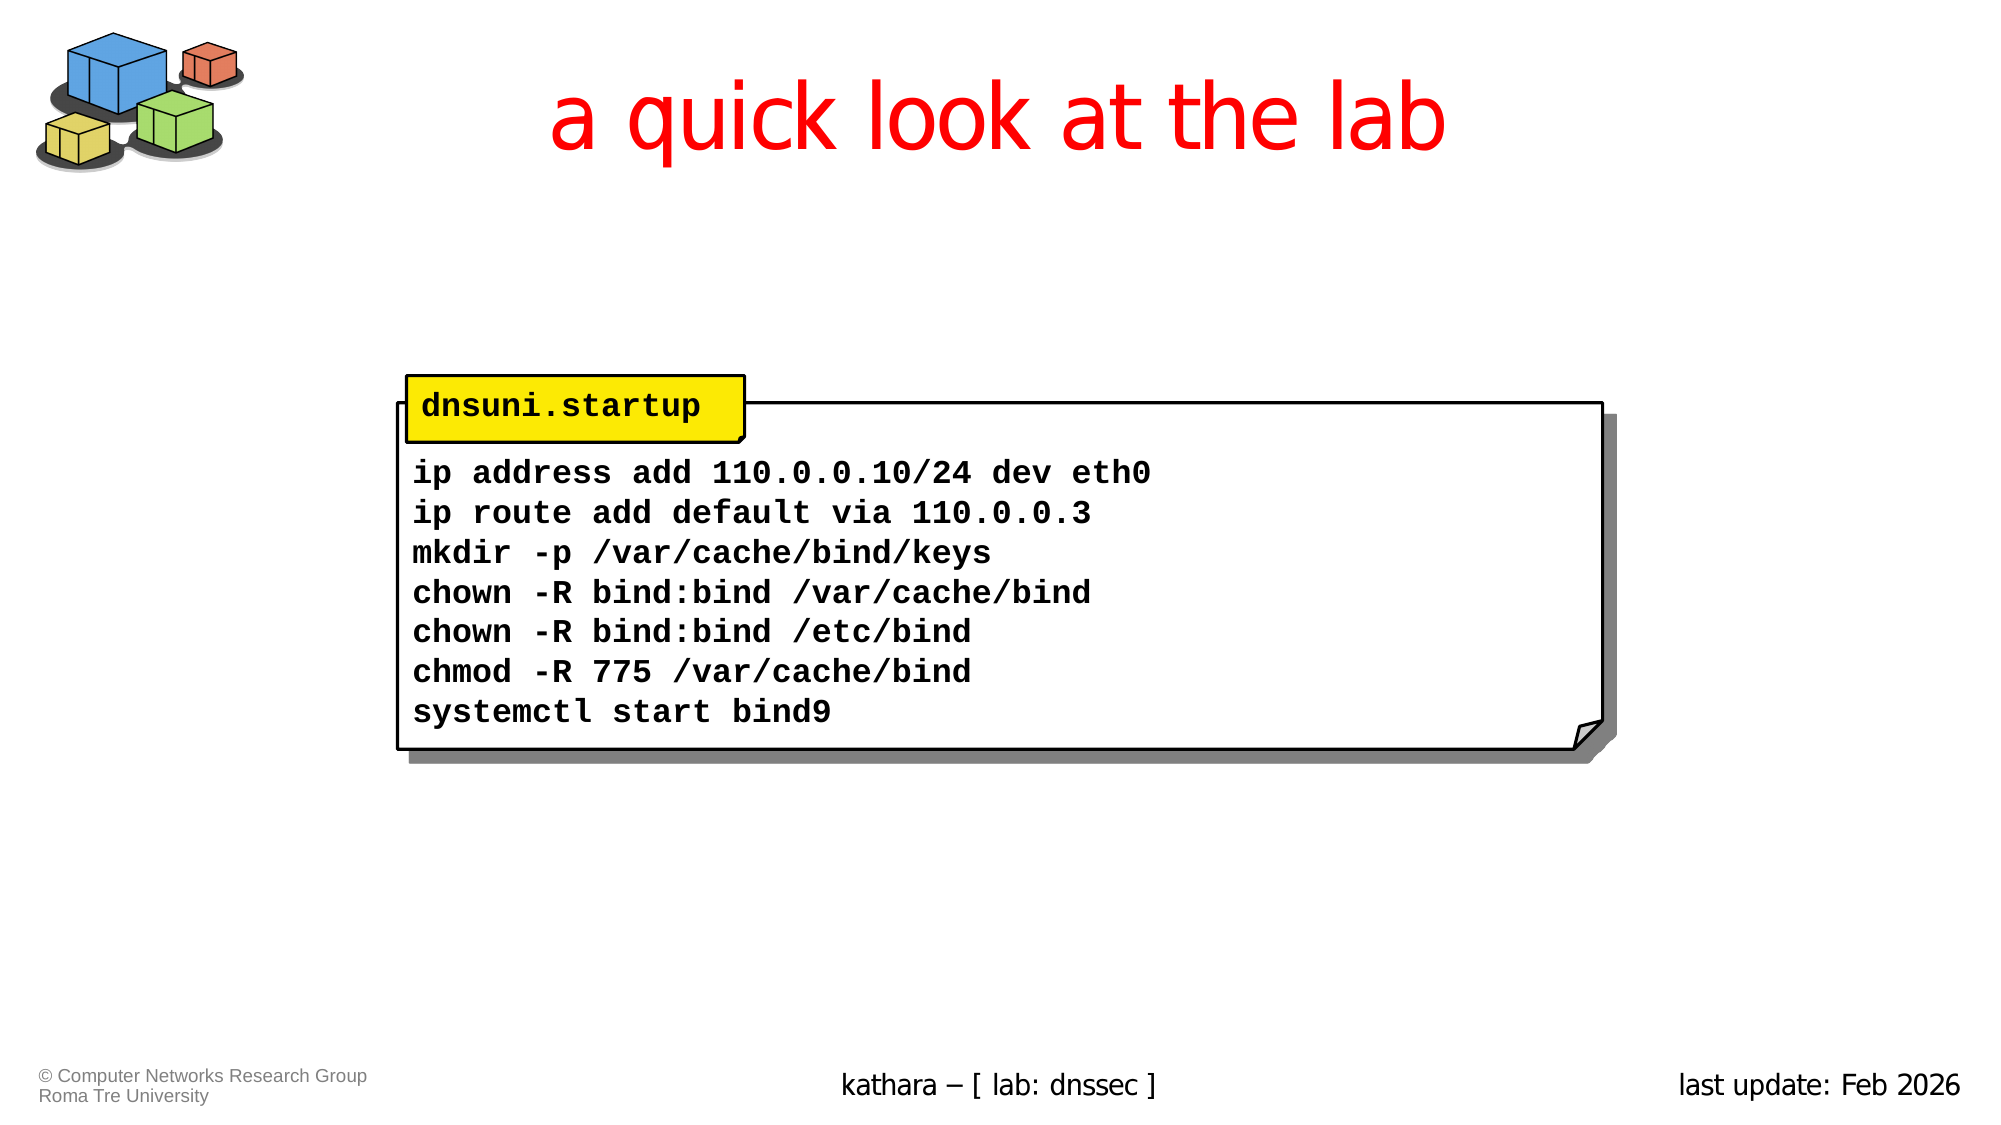

# a quick look at the lab
dnsuni.startup

ip address add 110.0.0.10/24 dev eth0
ip route add default via 110.0.0.3
mkdir -p /var/cache/bind/keys
chown -R bind:bind /var/cache/bind
chown -R bind:bind /etc/bind
chmod -R 775 /var/cache/bind
systemctl start bind9
kathara – [ lab: dnssec ]
last update: Feb 2026